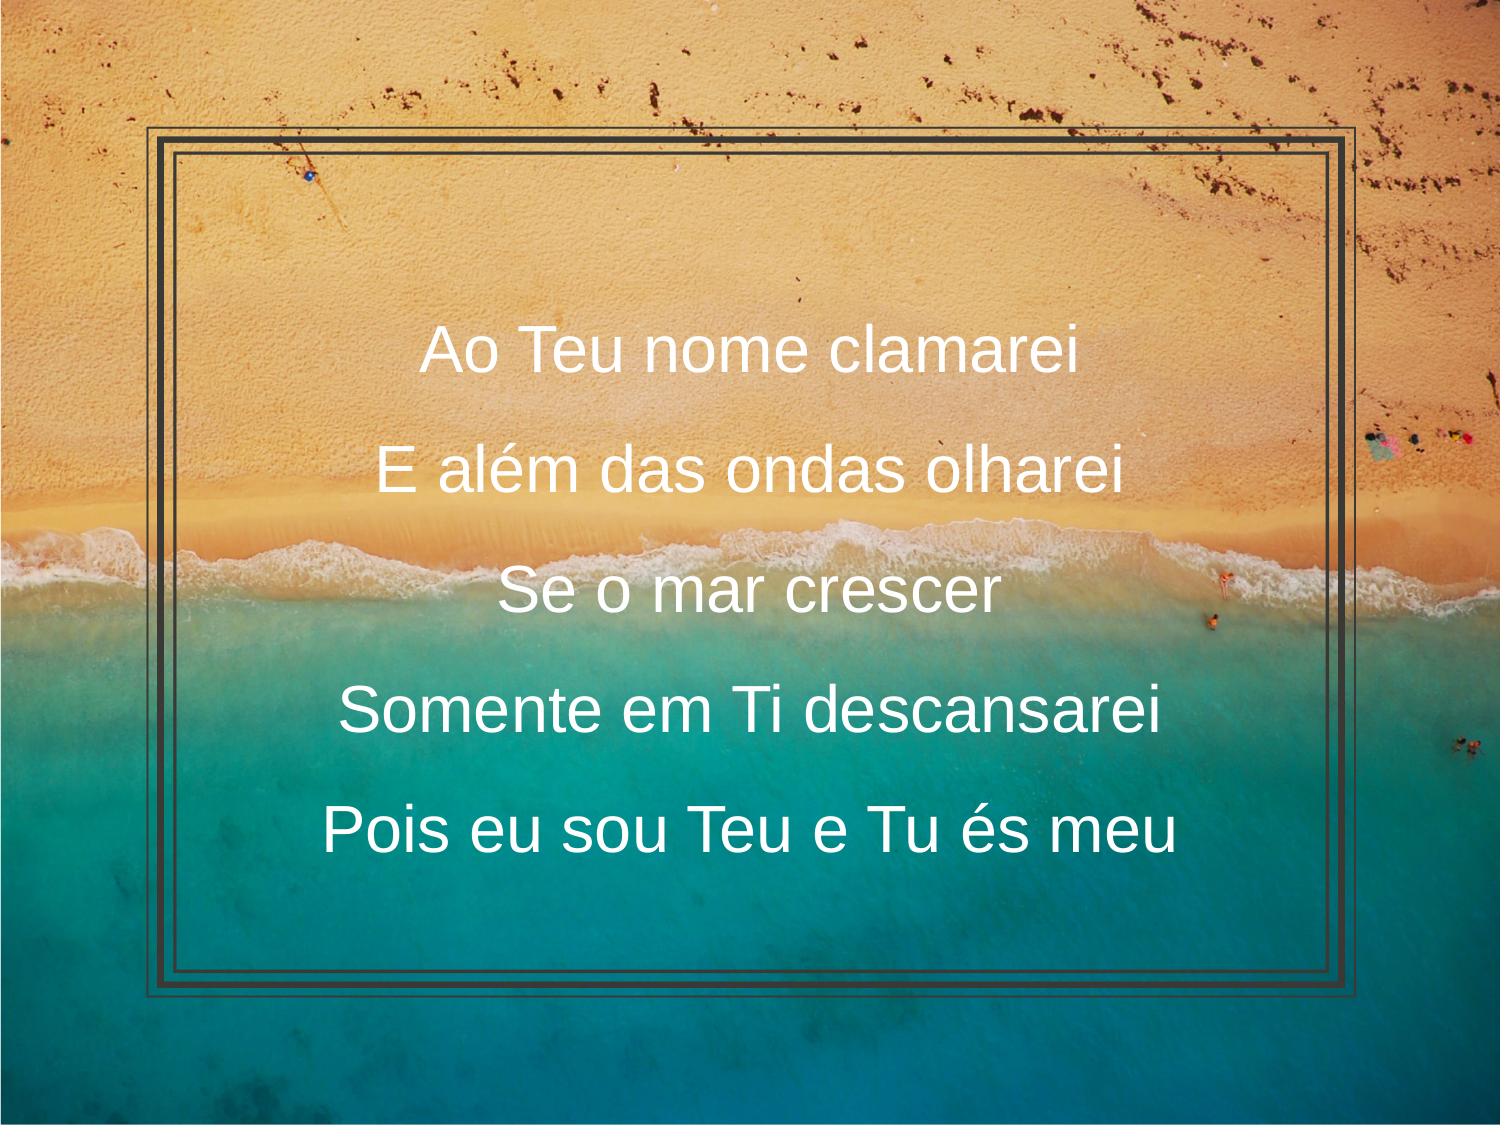

Ao Teu nome clamarei
E além das ondas olharei
Se o mar crescer
Somente em Ti descansarei
Pois eu sou Teu e Tu és meu